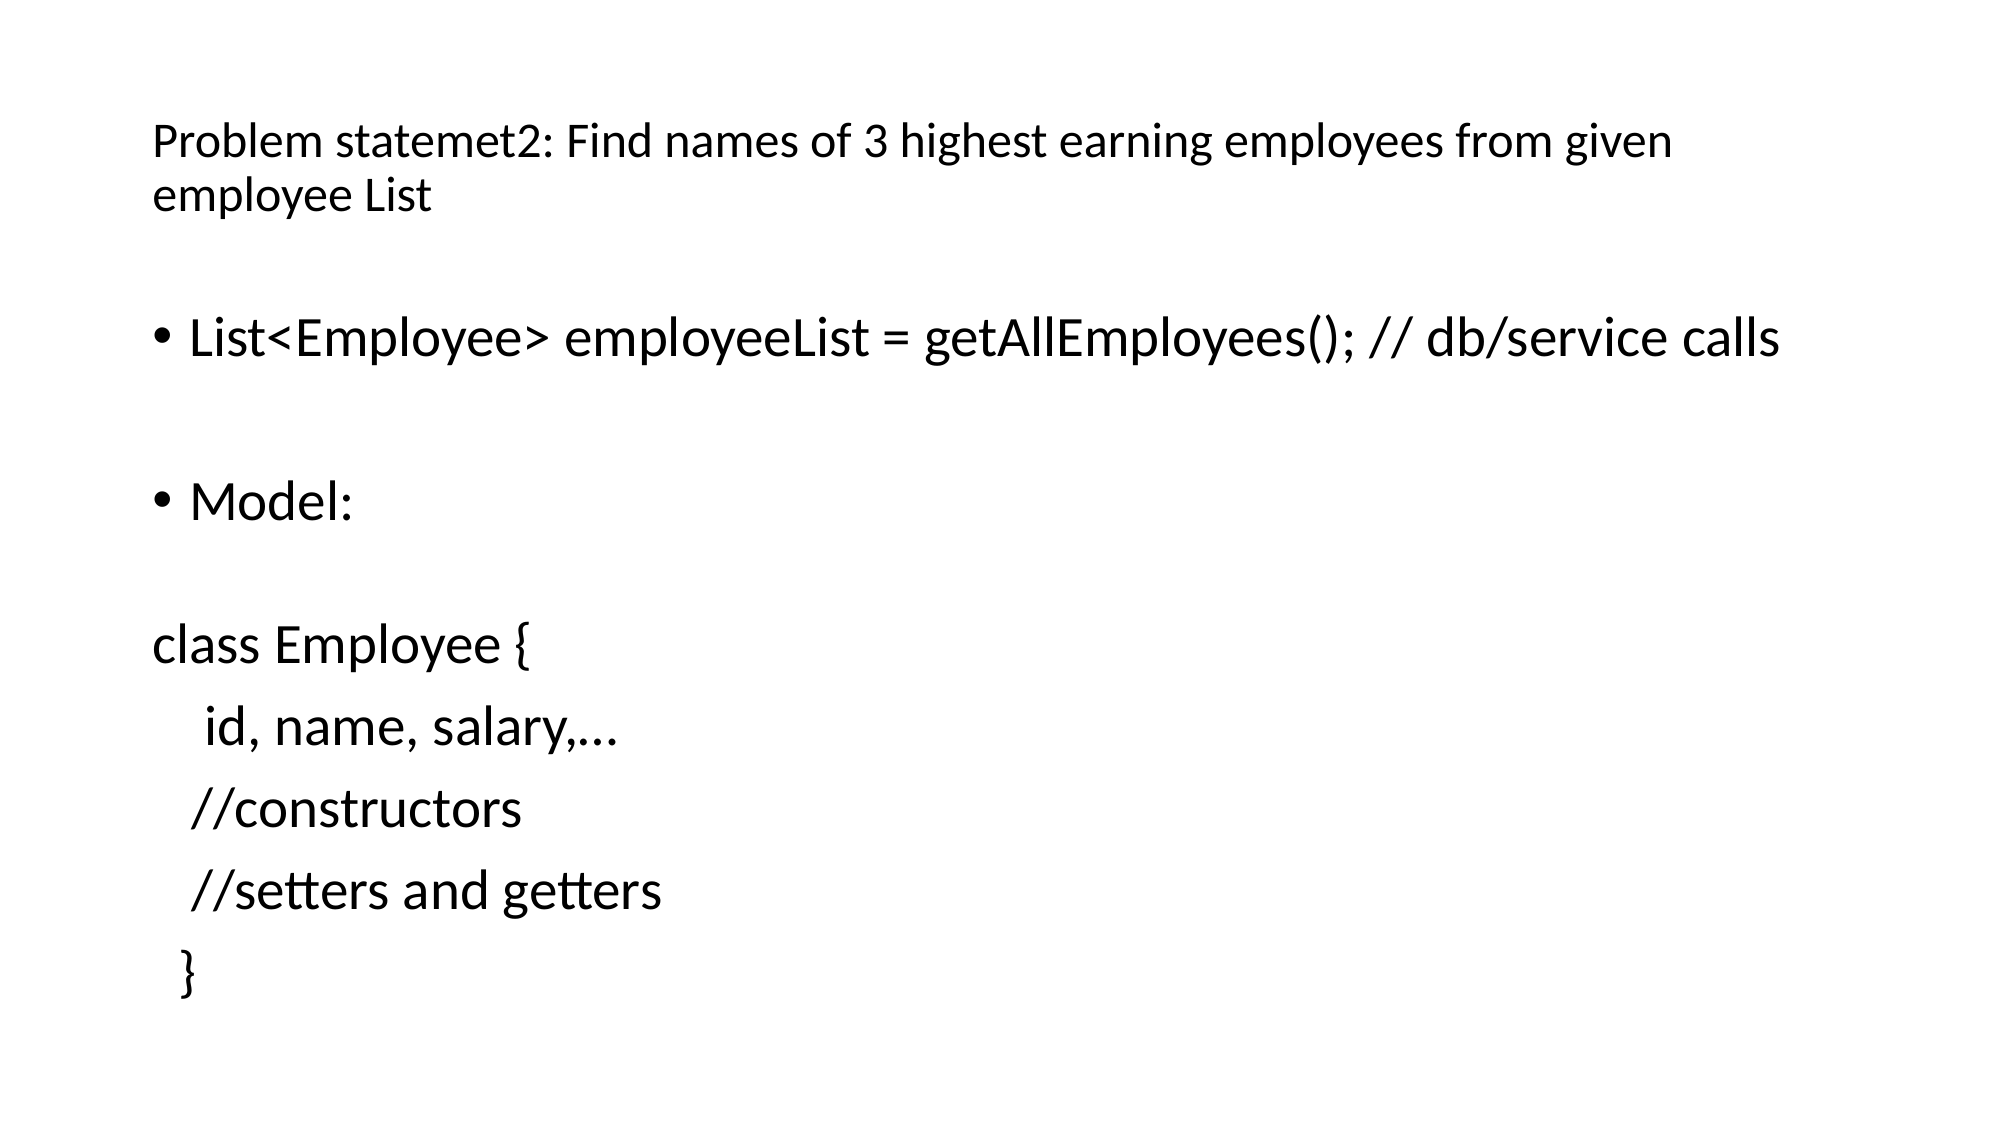

# Problem statemet2: Find names of 3 highest earning employees from given employee List
List<Employee> employeeList = getAllEmployees(); // db/service calls

Model:
class Employee {
    id, name, salary,…
   //constructors
   //setters and getters
  }